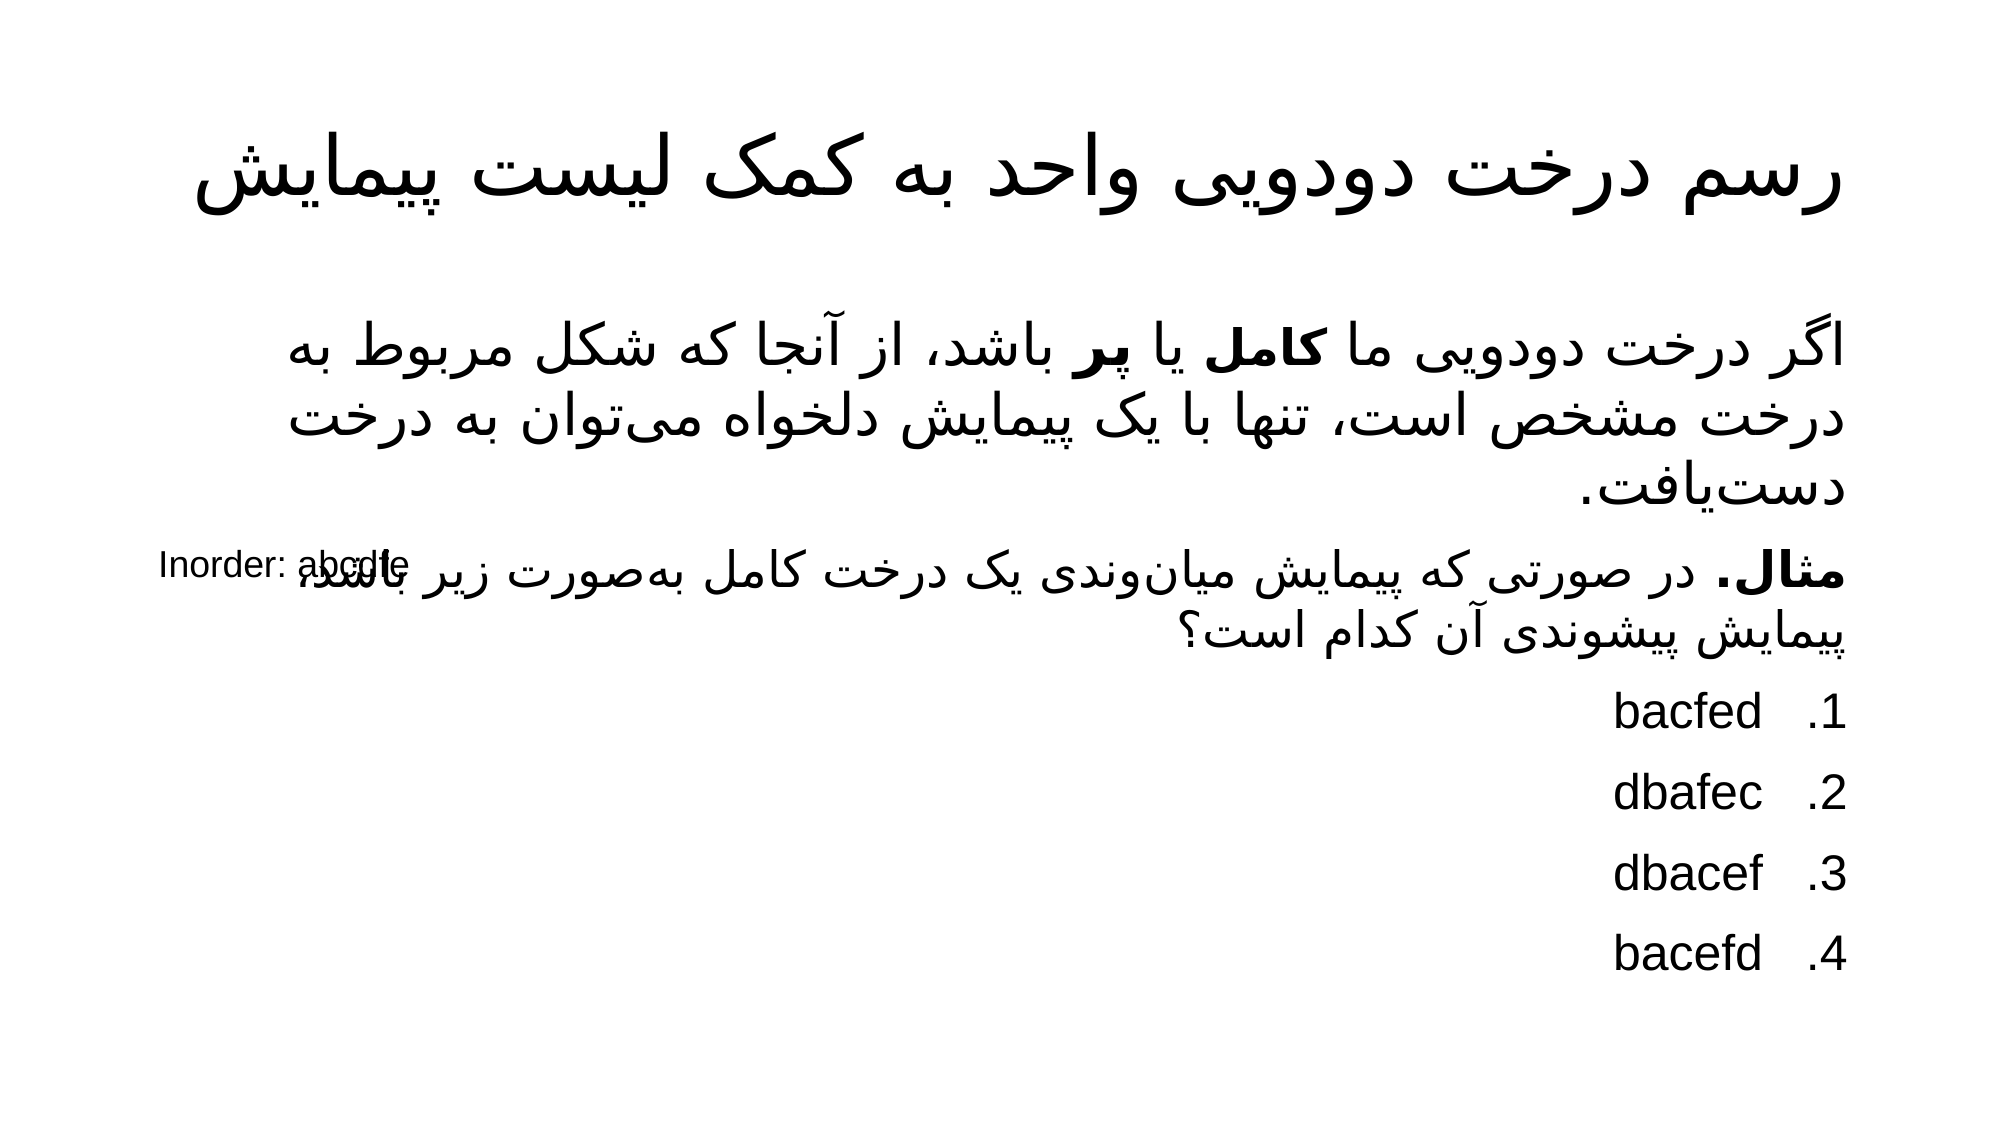

# رسم درخت دودویی واحد به کمک لیست پیمایش
اگر درخت دودویی ما کامل یا پر باشد، از آنجا که شکل مربوط به درخت مشخص است، تنها با یک پیمایش دلخواه می‌توان به درخت دست‌یافت.
مثال. در صورتی که پیمایش میان‌وندی یک درخت کامل به‌صورت زیر باشد، پیمایش پیشوندی آن کدام است؟
bacfed
dbafec
dbacef
bacefd
Inorder: abcdfe